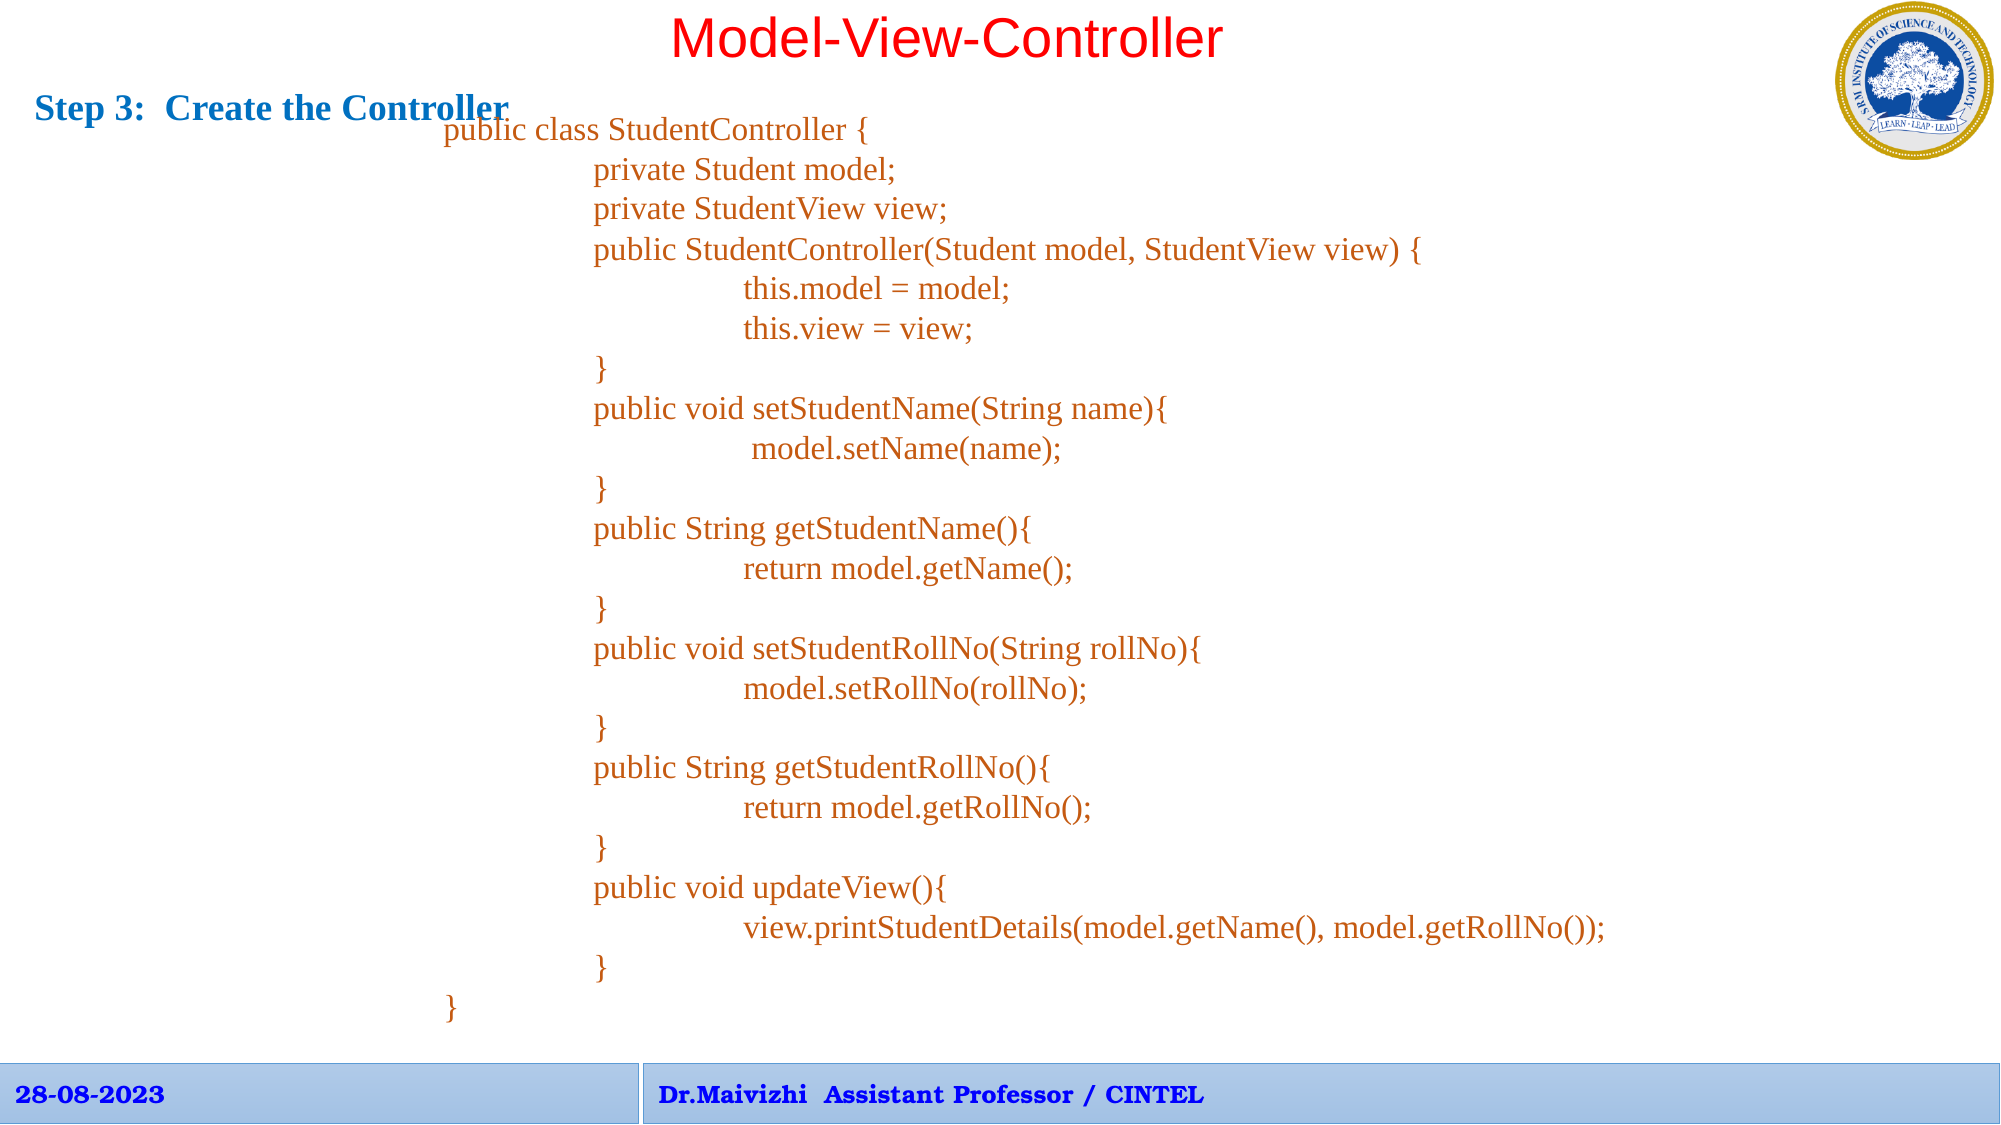

Model-View-Controller
Step 3:  Create the Controller
public class StudentController {
   	private Student model;
   	private StudentView view;
   	public StudentController(Student model, StudentView view) {
      		this.model = model;
      		this.view = view;
   	}
   	public void setStudentName(String name){
     		 model.setName(name);
   	}
   	public String getStudentName(){
      		return model.getName();
   	}
   	public void setStudentRollNo(String rollNo){
      		model.setRollNo(rollNo);
   	}
   	public String getStudentRollNo(){
      		return model.getRollNo();
   	}
   	public void updateView(){
      		view.printStudentDetails(model.getName(), model.getRollNo());
   	}
}
Dr.Maivizhi  Assistant Professor / CINTEL

28-08-2023
APP Faculties - CINTEL
108
108
28-08-2023